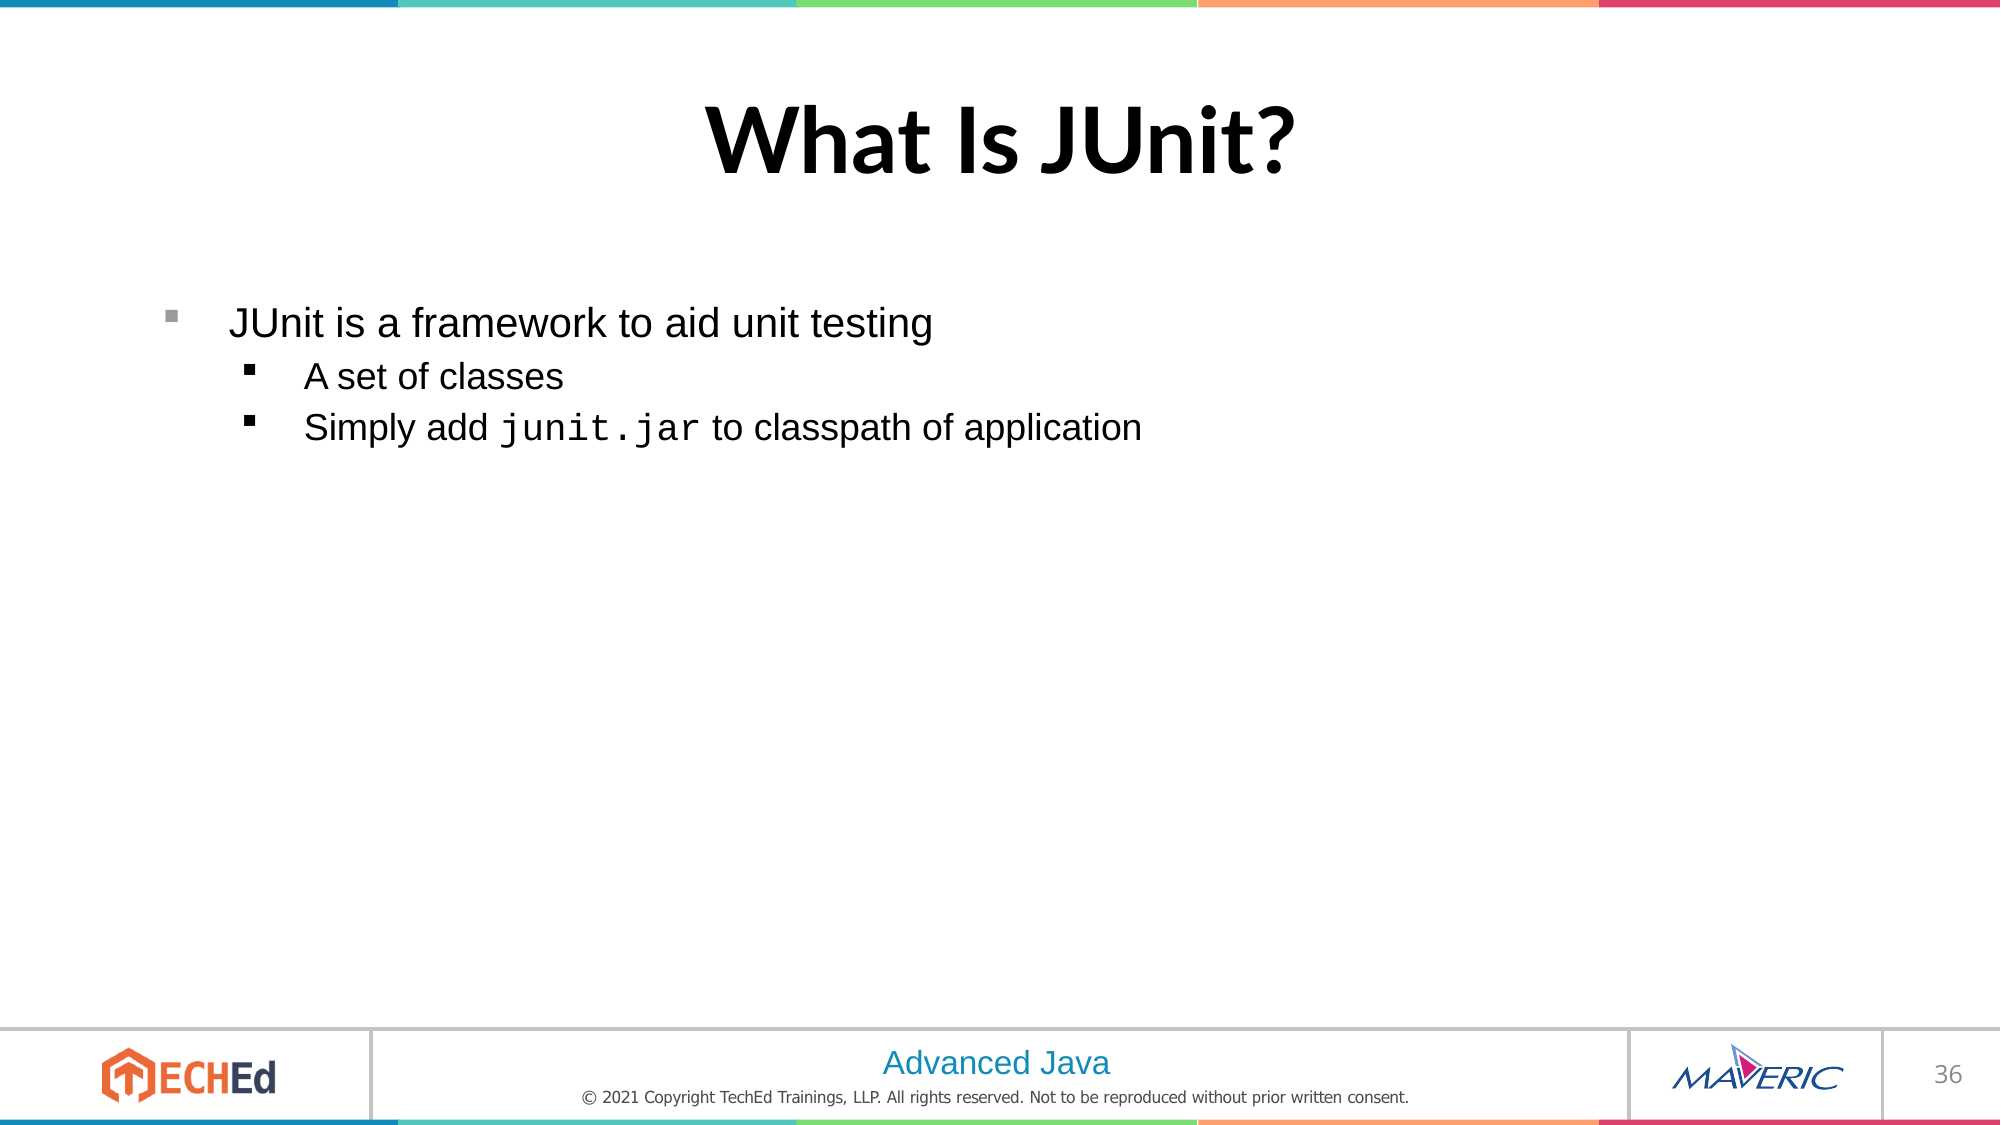

# What Is JUnit?
JUnit is a framework to aid unit testing
A set of classes
Simply add junit.jar to classpath of application